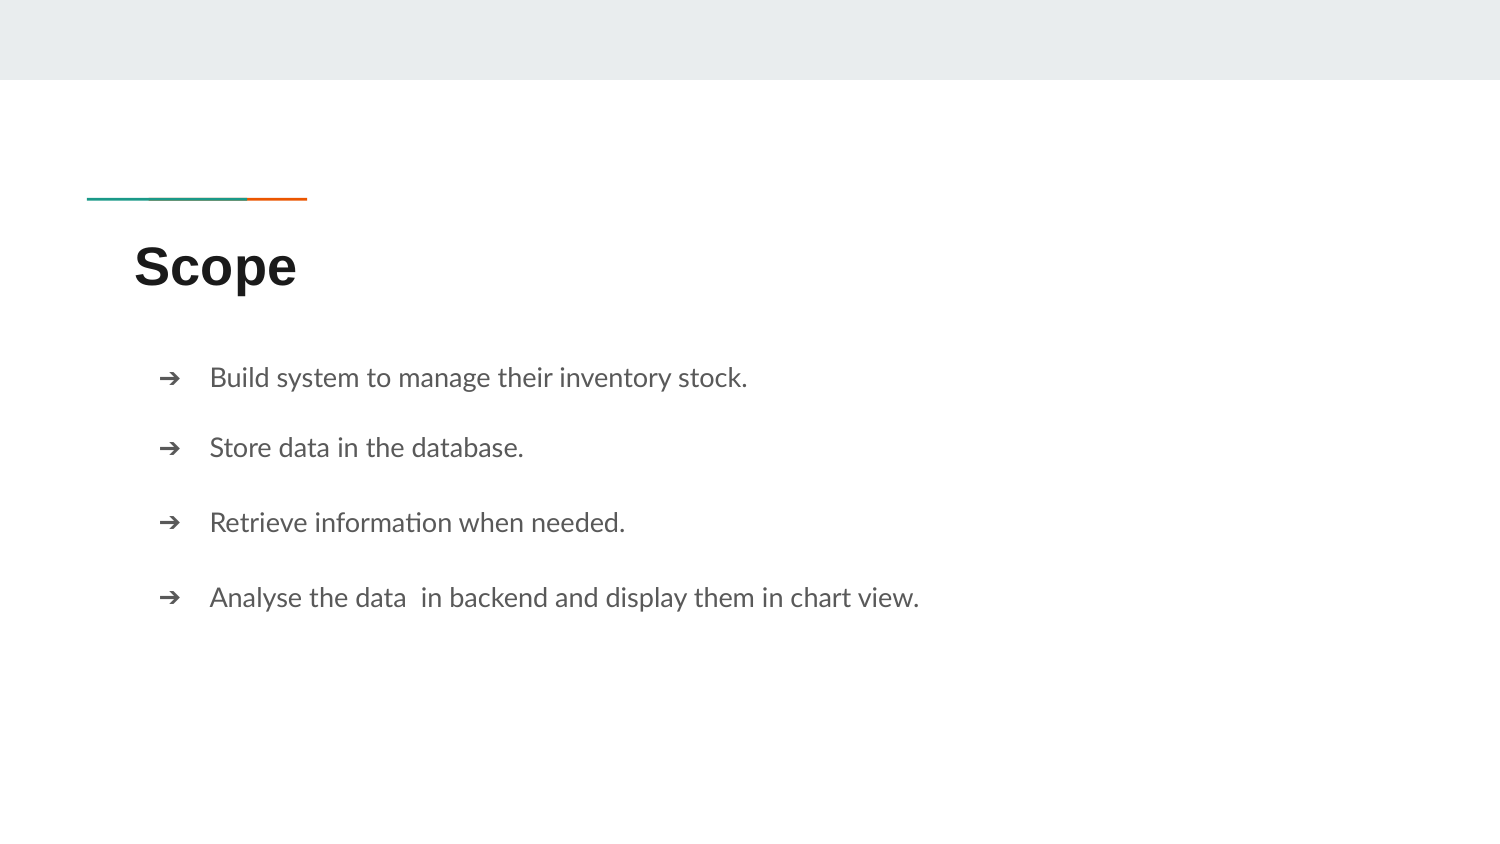

# Scope
Build system to manage their inventory stock.
Store data in the database.
Retrieve information when needed.
Analyse the data  in backend and display them in chart view.